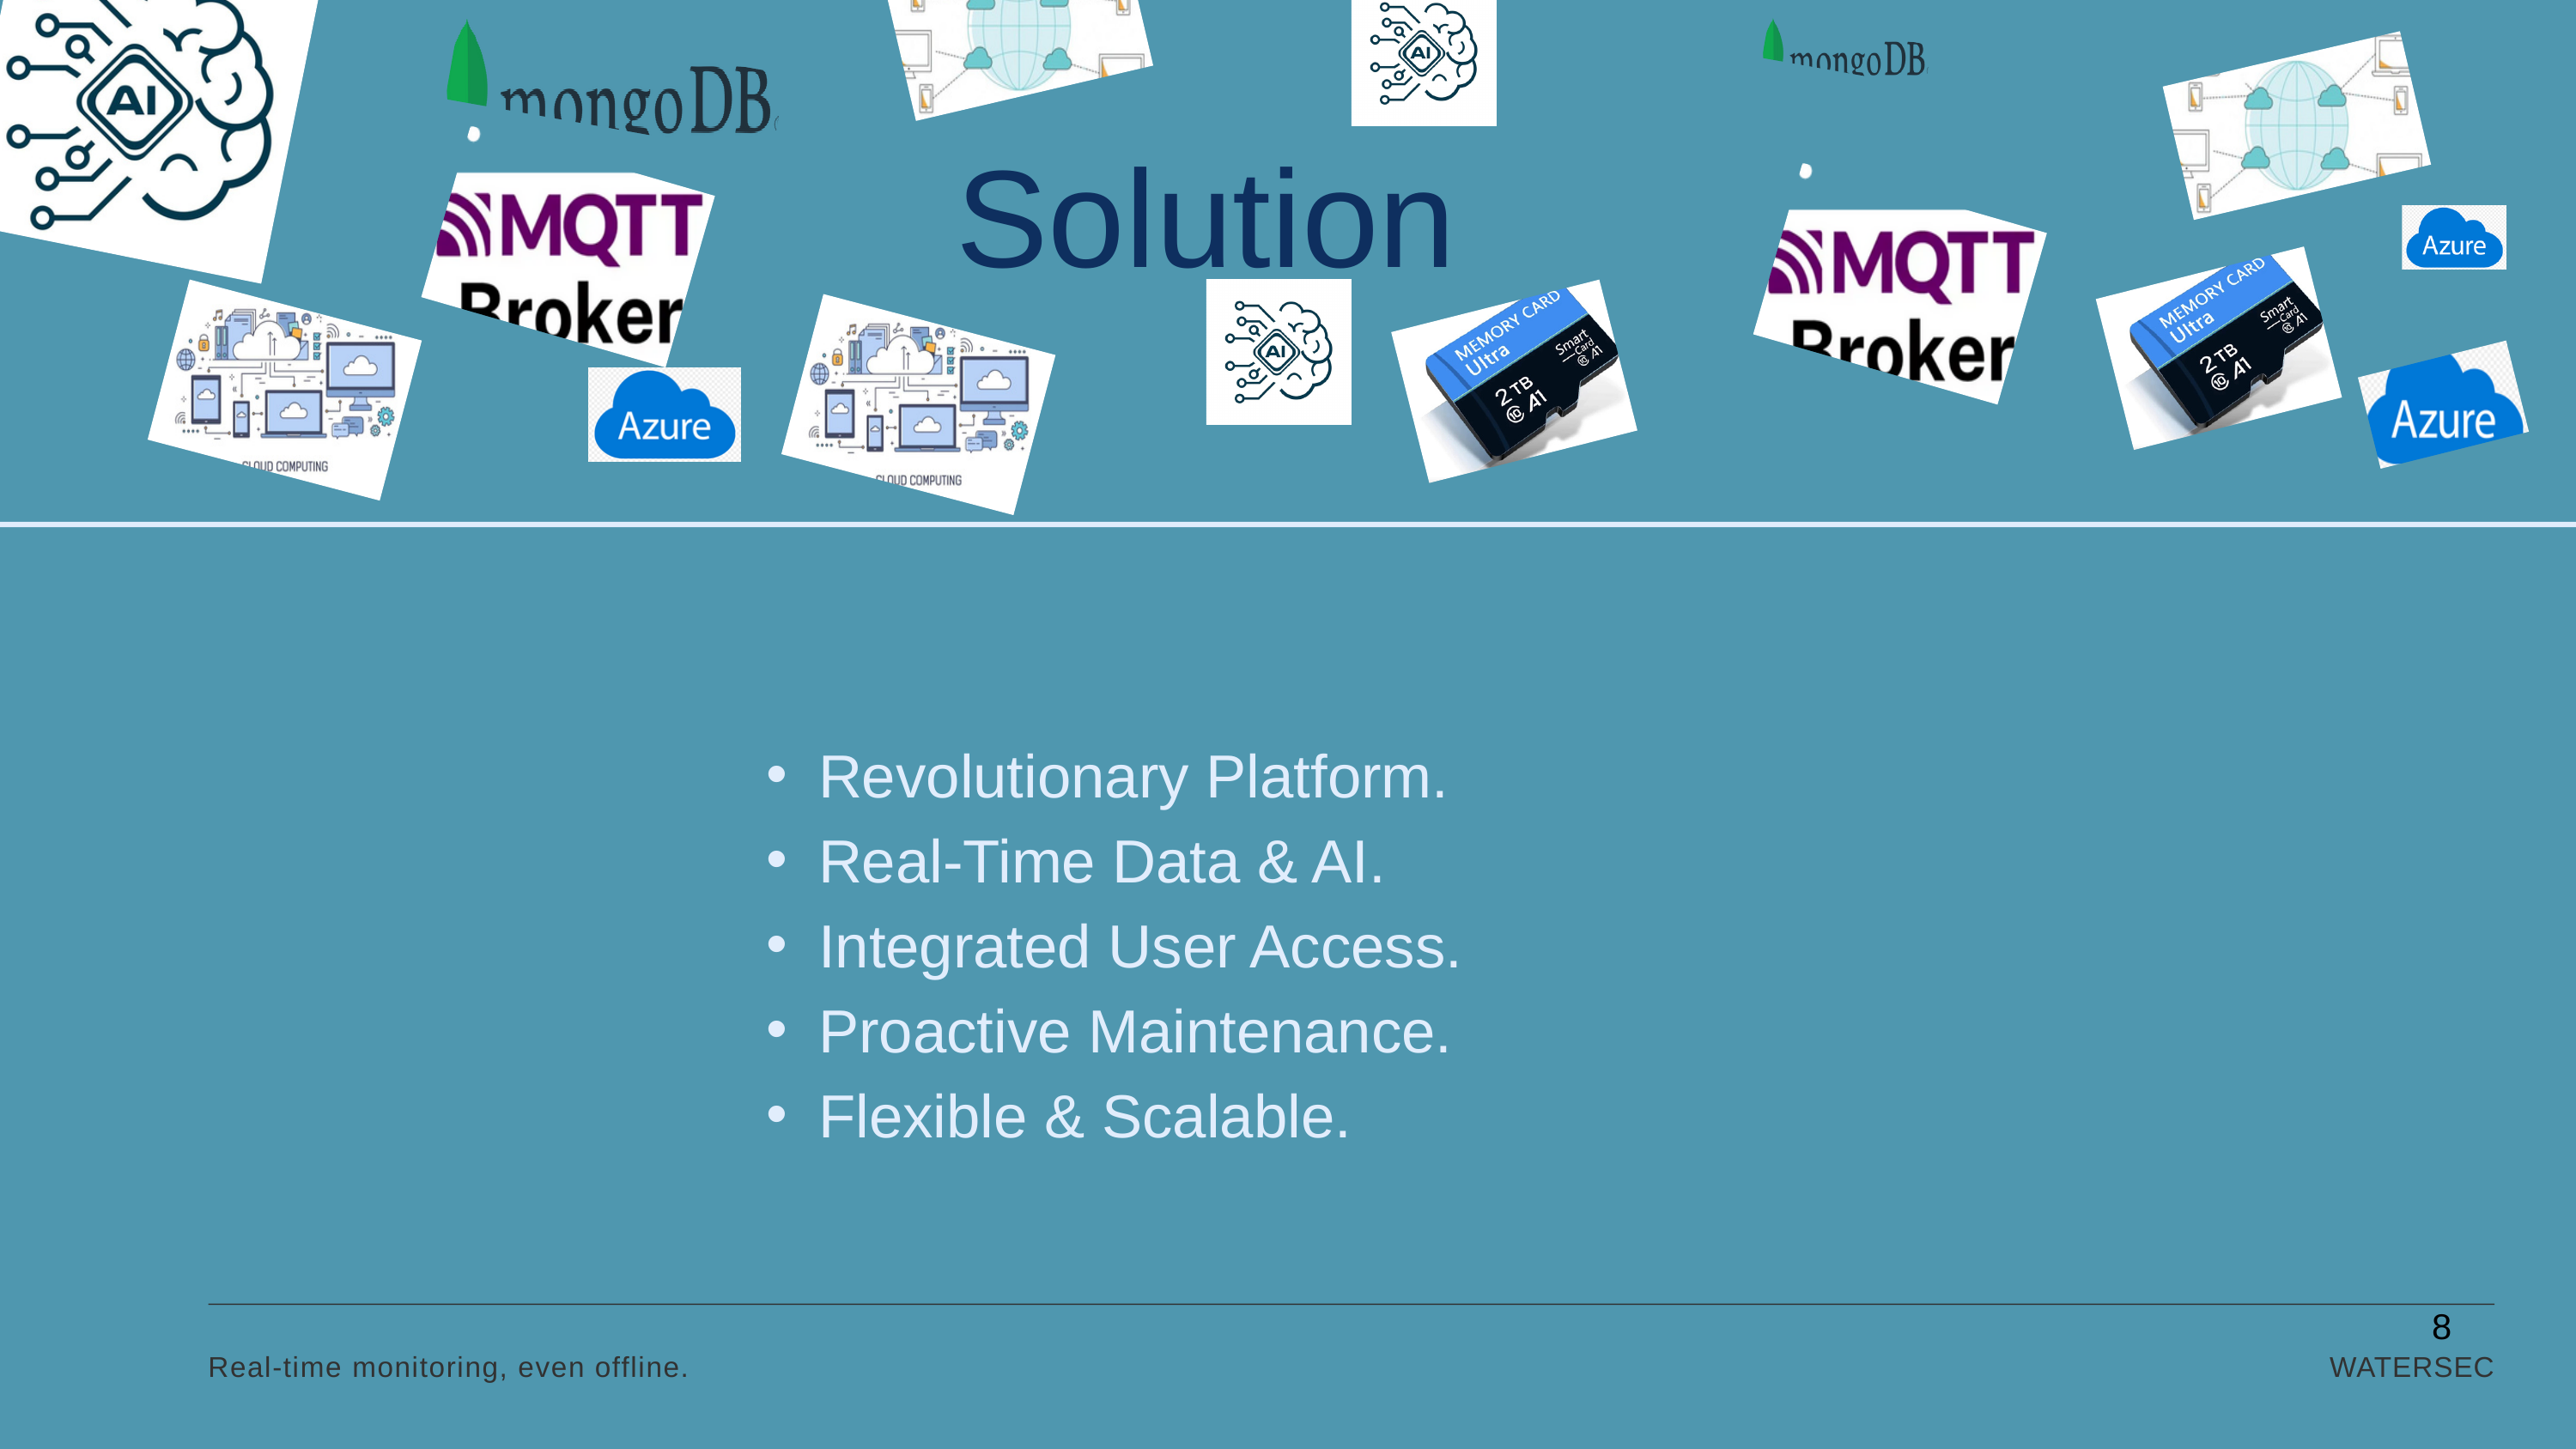

Solution

Revolutionary Platform.
Real-Time Data & AI.
Integrated User Access.
Proactive Maintenance.
Flexible & Scalable.
8

Real-time monitoring, even offline.
WATERSEC